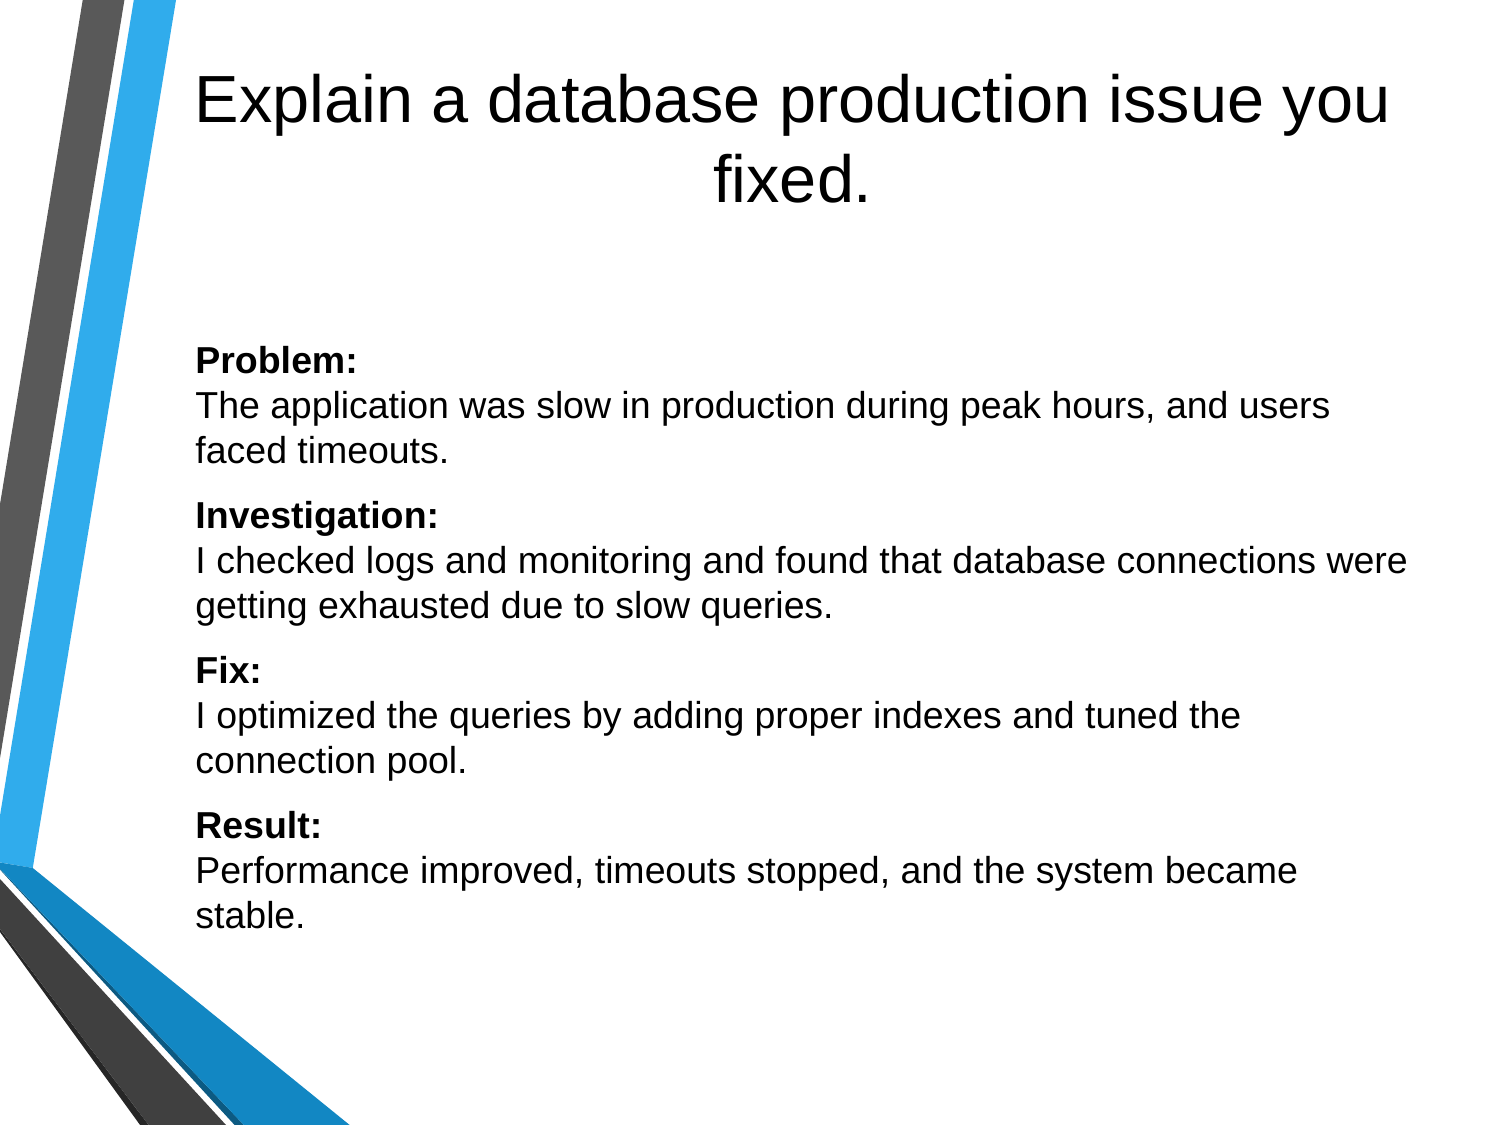

# Explain a database production issue you fixed.
Problem:
The application was slow in production during peak hours, and users faced timeouts.
Investigation:
I checked logs and monitoring and found that database connections were getting exhausted due to slow queries.
Fix:
I optimized the queries by adding proper indexes and tuned the connection pool.
Result:
Performance improved, timeouts stopped, and the system became stable.